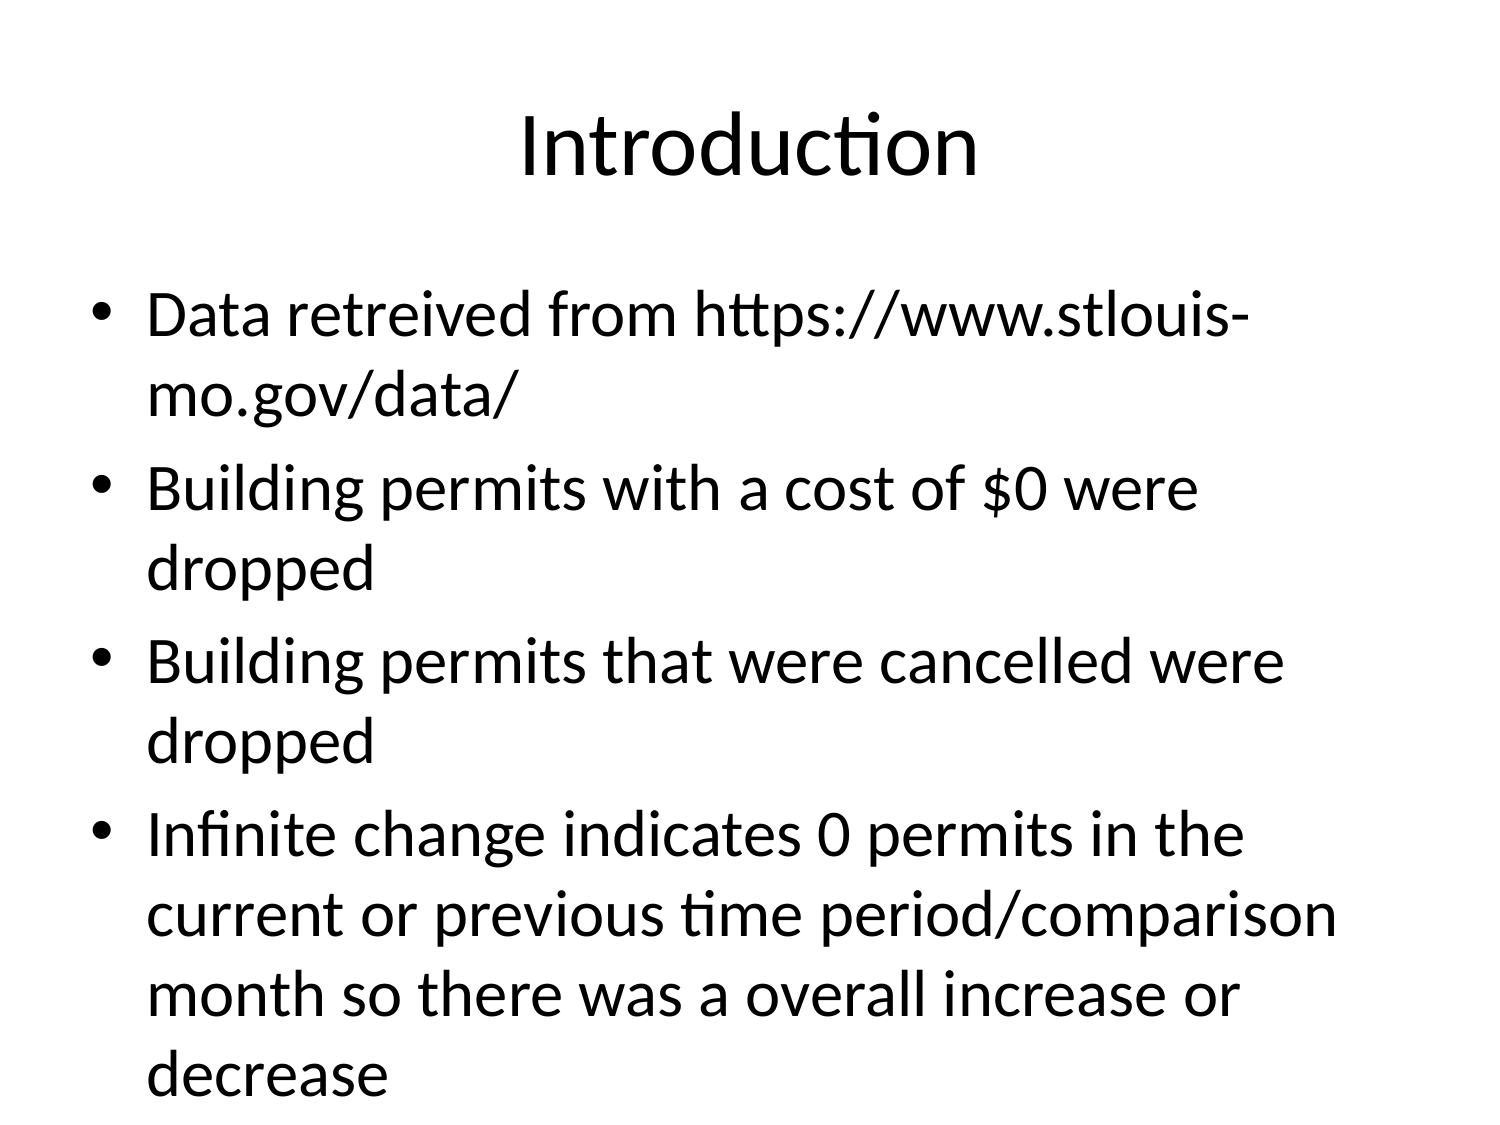

# Introduction
Data retreived from https://www.stlouis-mo.gov/data/
Building permits with a cost of $0 were dropped
Building permits that were cancelled were dropped
Infinite change indicates 0 permits in the current or previous time period/comparison month so there was a overall increase or decrease